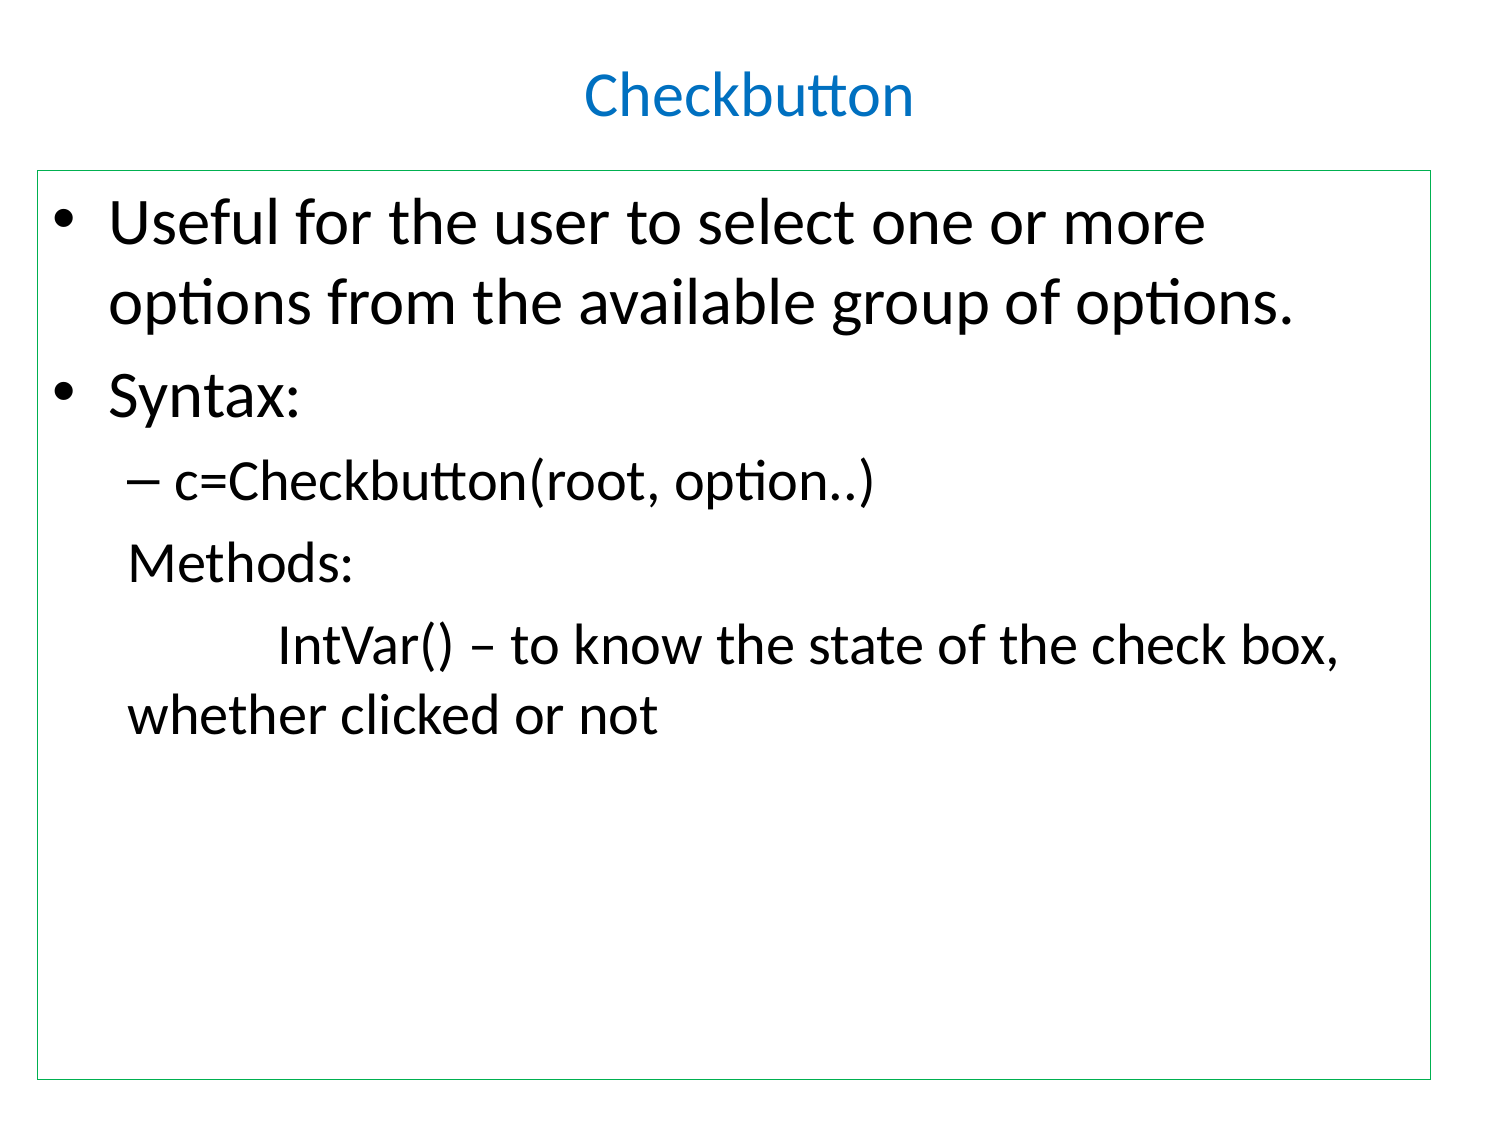

# Checkbutton
Useful for the user to select one or more options from the available group of options.
Syntax:
c=Checkbutton(root, option..)
Methods:
	IntVar() – to know the state of the check box, whether clicked or not